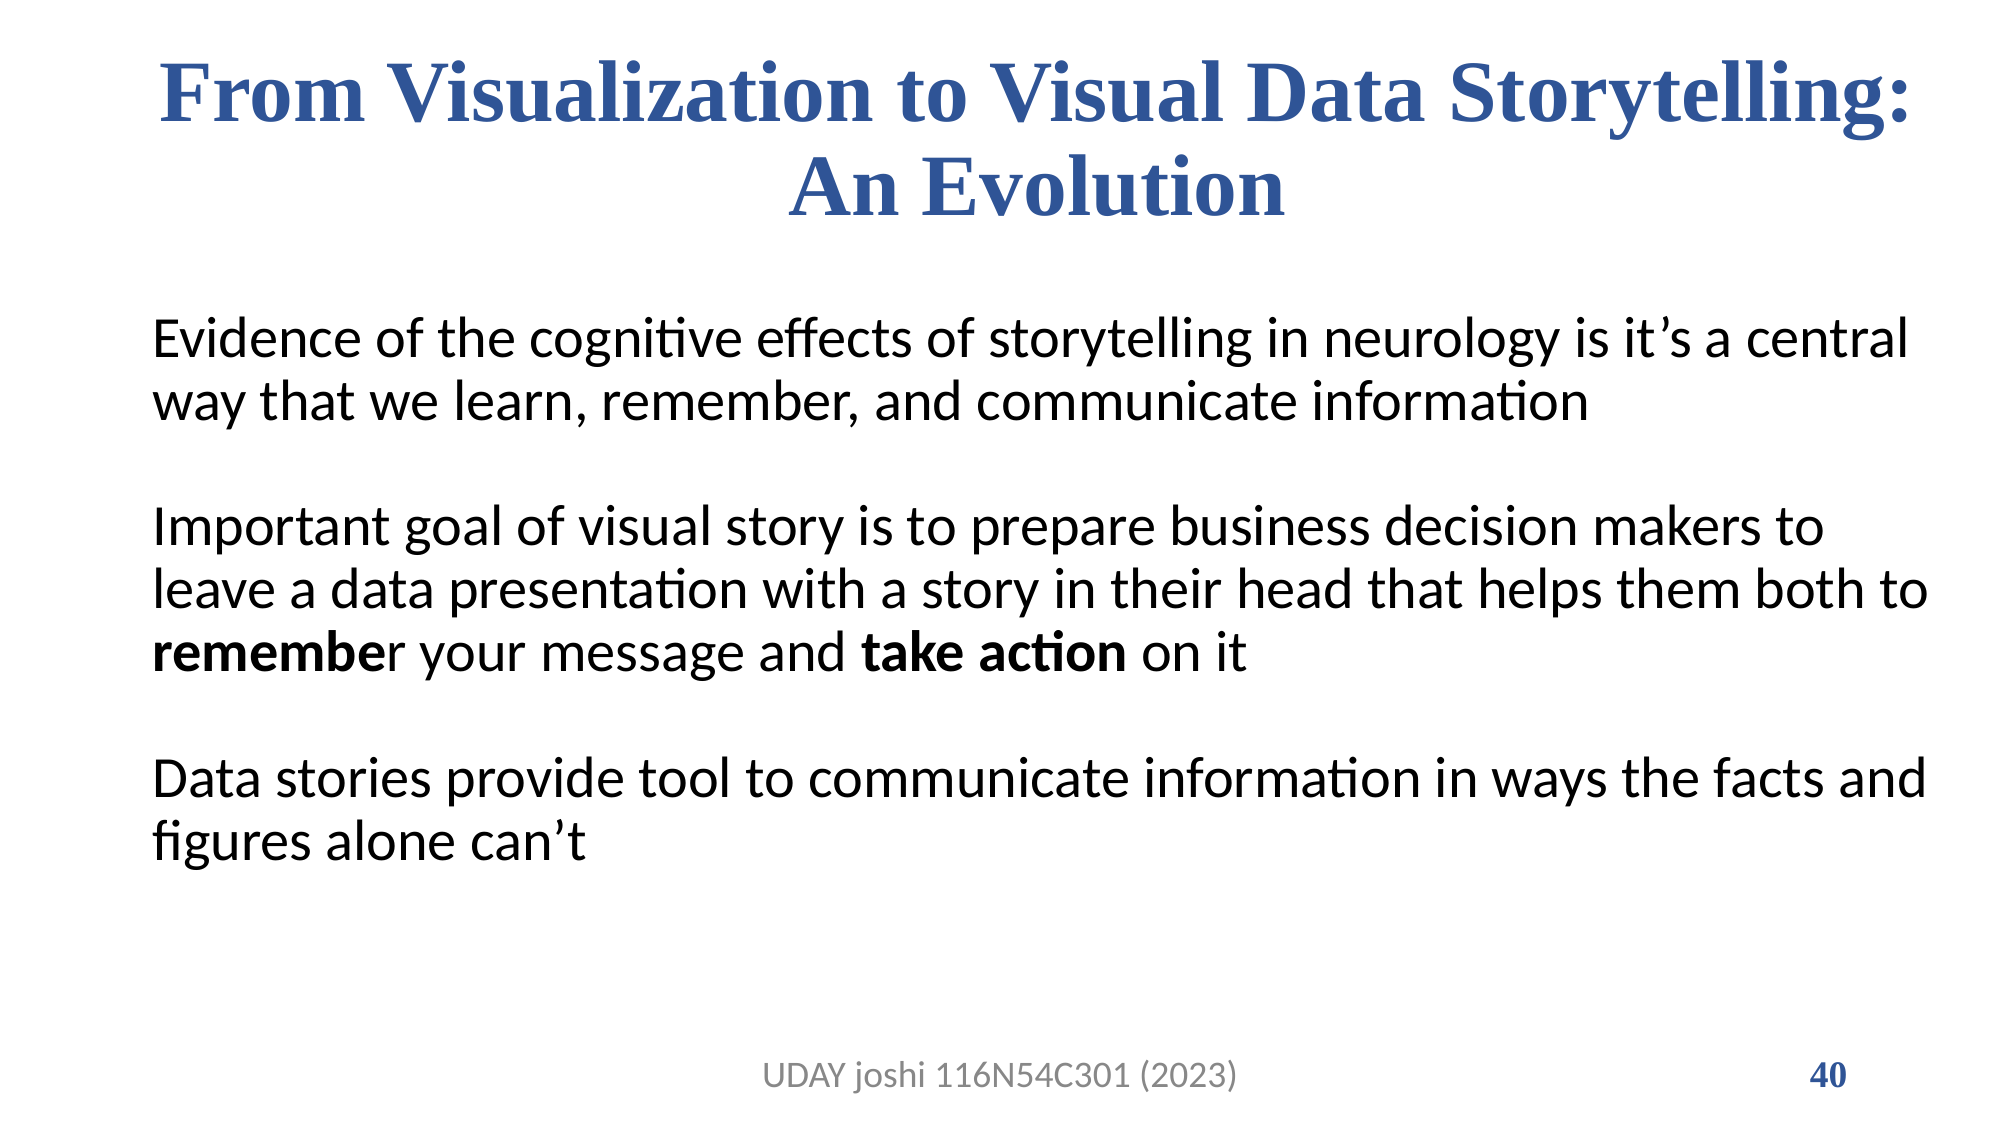

# From Visualization to Visual Data Storytelling: An Evolution
Evidence of the cognitive effects of storytelling in neurology is it’s a central way that we learn, remember, and communicate information

Important goal of visual story is to prepare business decision makers to leave a data presentation with a story in their head that helps them both to remember your message and take action on it

Data stories provide tool to communicate information in ways the facts and figures alone can’t

UDAY joshi 116N54C301 (2023)
40